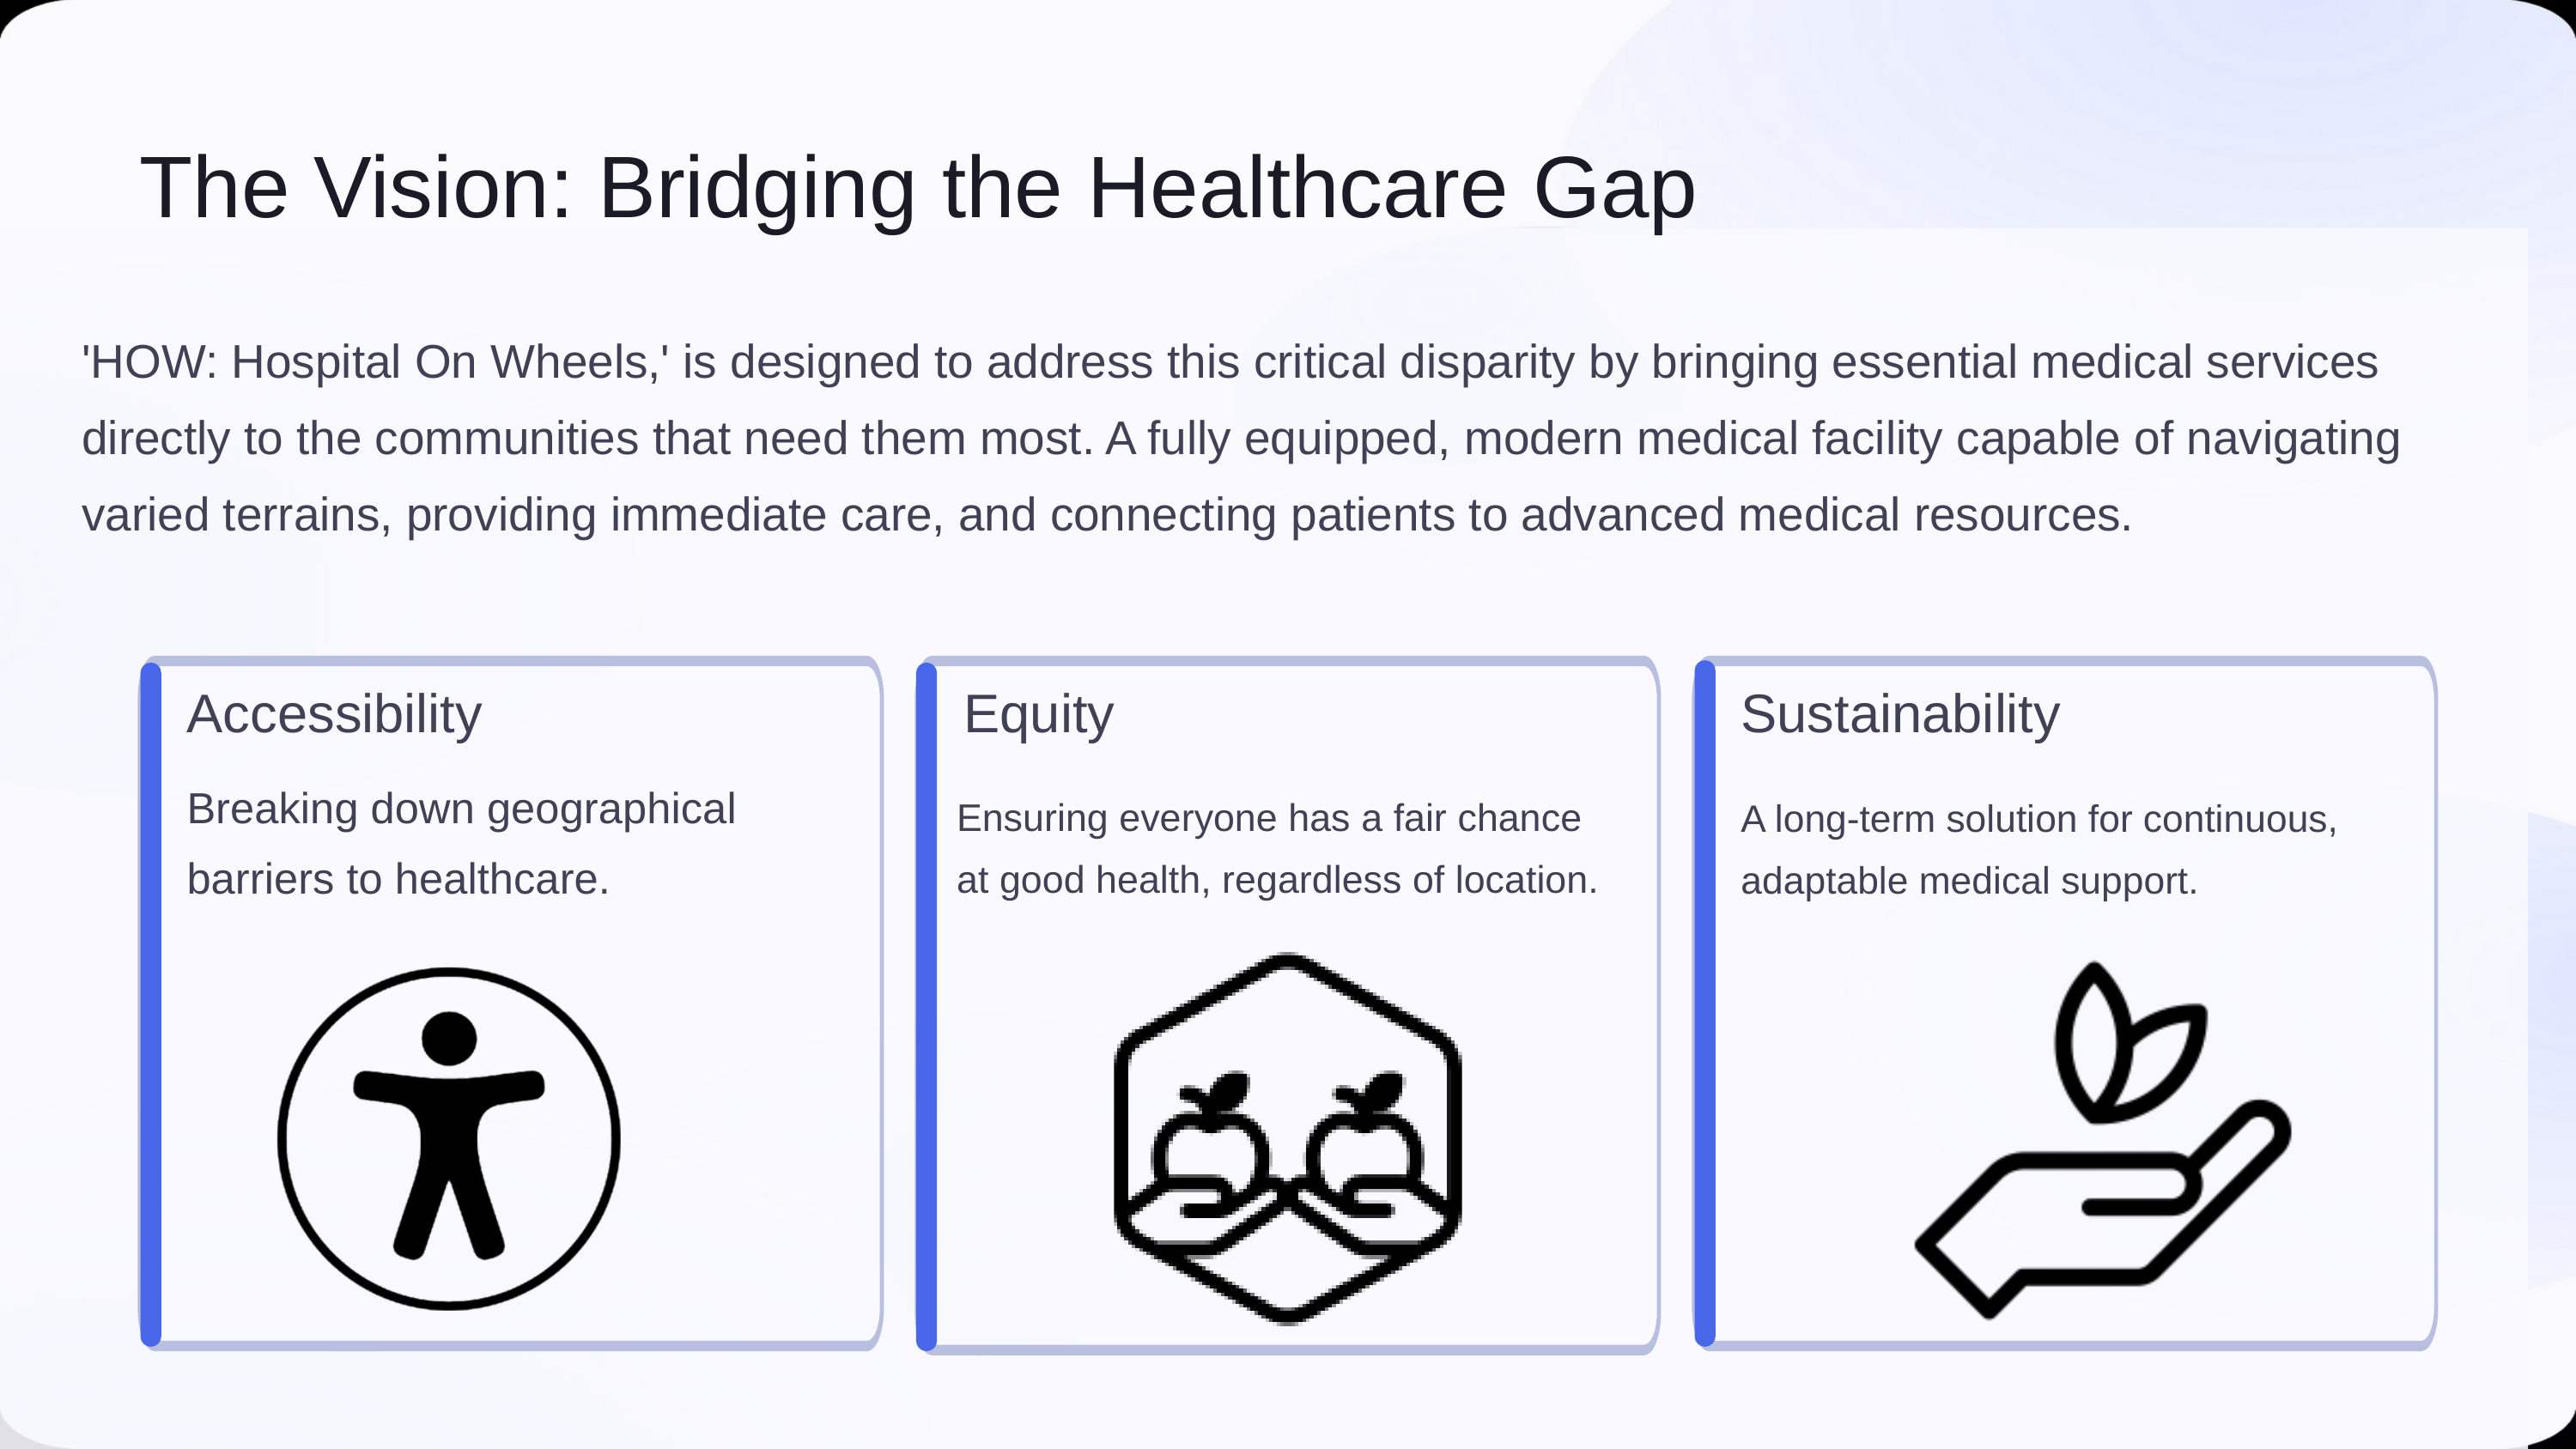

The Vision: Bridging the Healthcare Gap

'HOW: Hospital On Wheels,' is designed to address this critical disparity by bringing essential medical services directly to the communities that need them most. A fully equipped, modern medical facility capable of navigating varied terrains, providing immediate care, and connecting patients to advanced medical resources.

Accessibility
Equity
Sustainability
Breaking down geographical barriers to healthcare.
Ensuring everyone has a fair chance at good health, regardless of location.
A long-term solution for continuous, adaptable medical support.